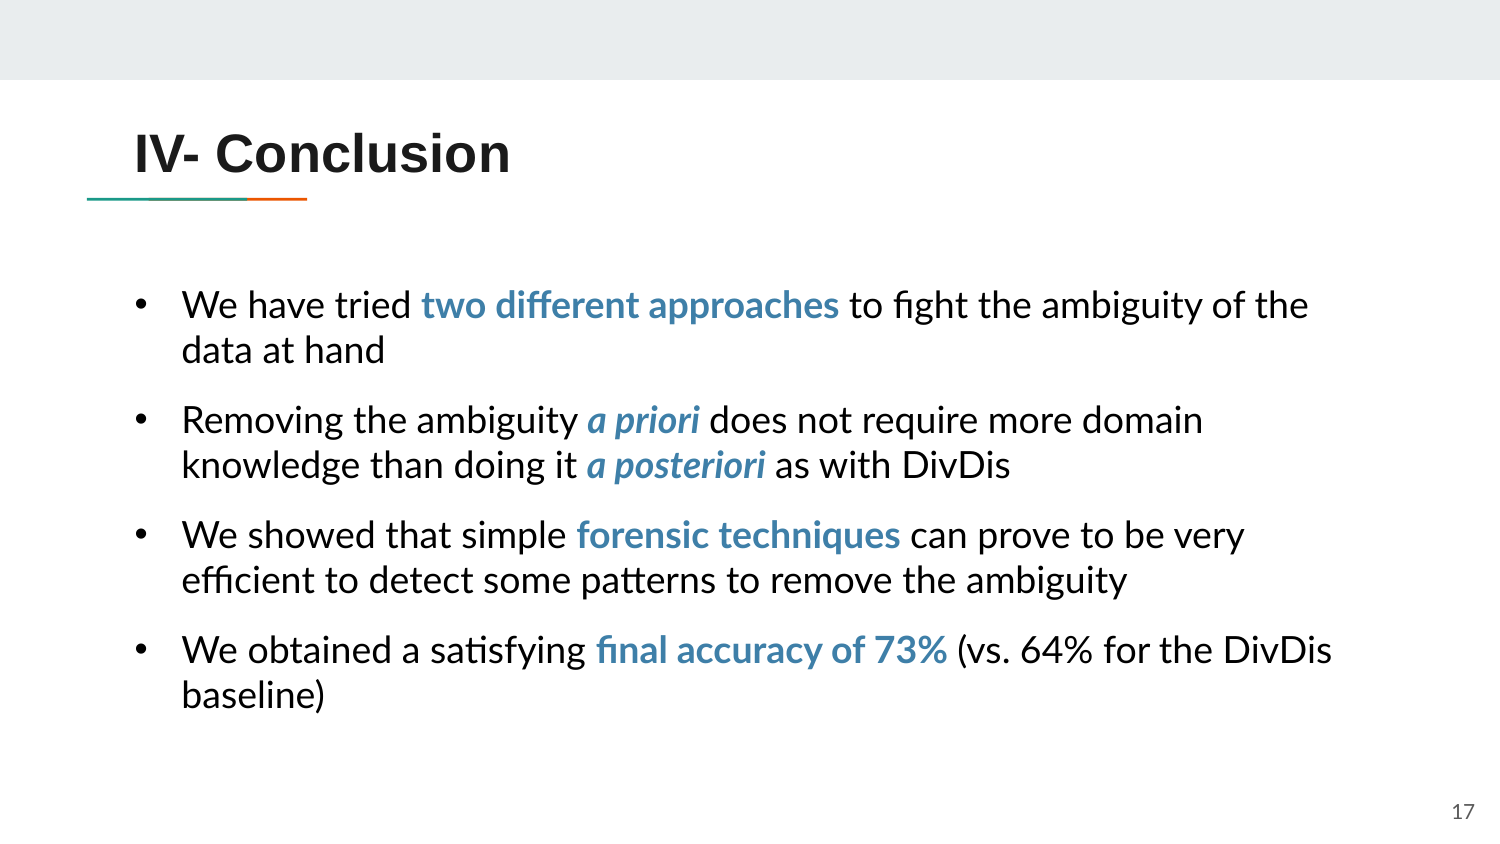

# IV- Conclusion
We have tried two different approaches to fight the ambiguity of the data at hand
Removing the ambiguity a priori does not require more domain knowledge than doing it a posteriori as with DivDis
We showed that simple forensic techniques can prove to be very efficient to detect some patterns to remove the ambiguity
We obtained a satisfying final accuracy of 73% (vs. 64% for the DivDis baseline)
17